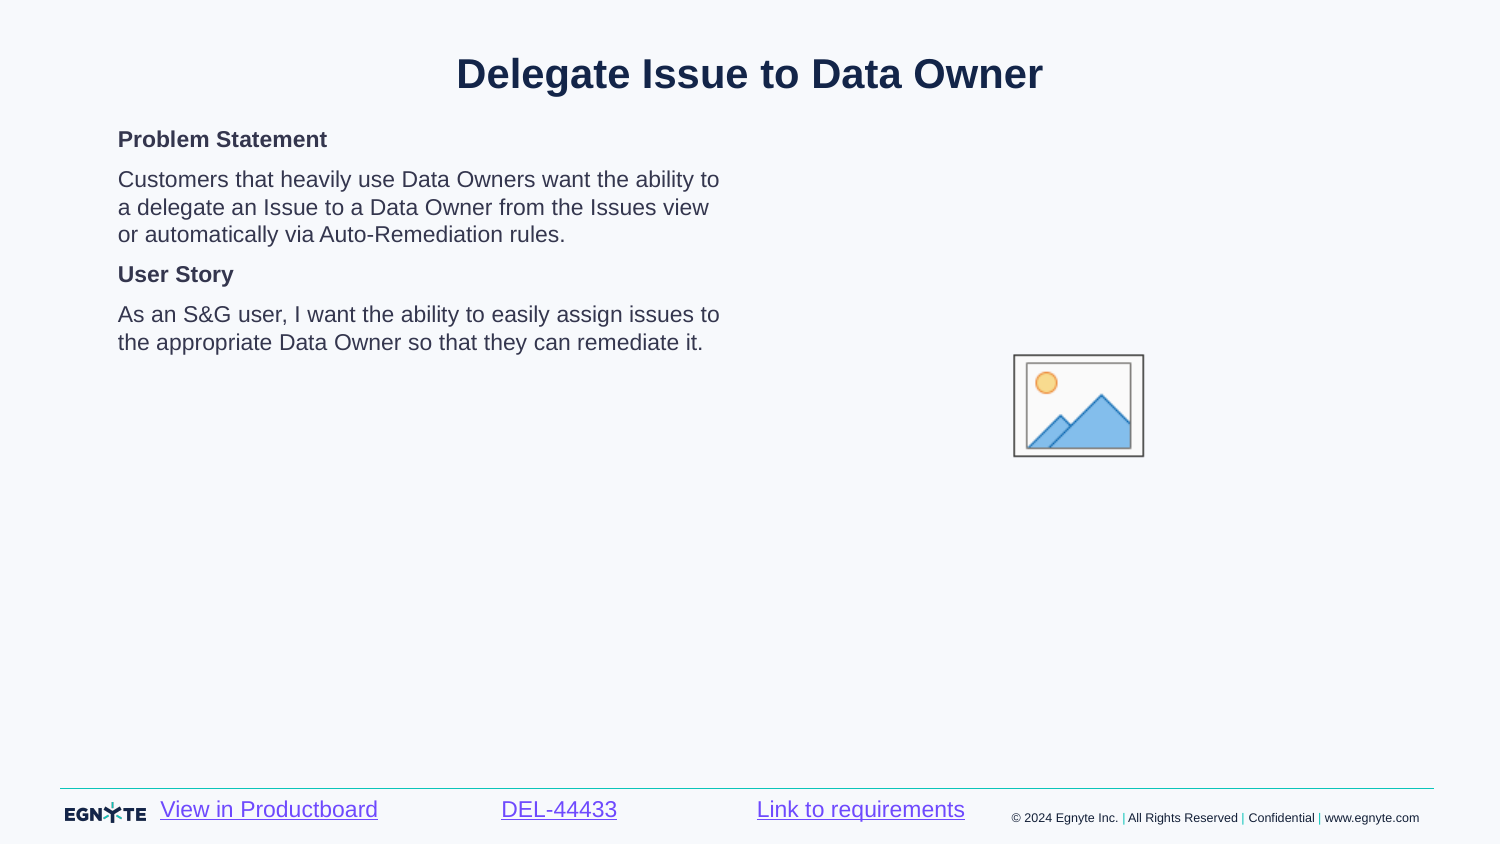

# Delegate Issue to Data Owner
Problem Statement
Customers that heavily use Data Owners want the ability to a delegate an Issue to a Data Owner from the Issues view or automatically via Auto-Remediation rules.
User Story
As an S&G user, I want the ability to easily assign issues to the appropriate Data Owner so that they can remediate it.

Link to requirements
DEL-44433
View in Productboard